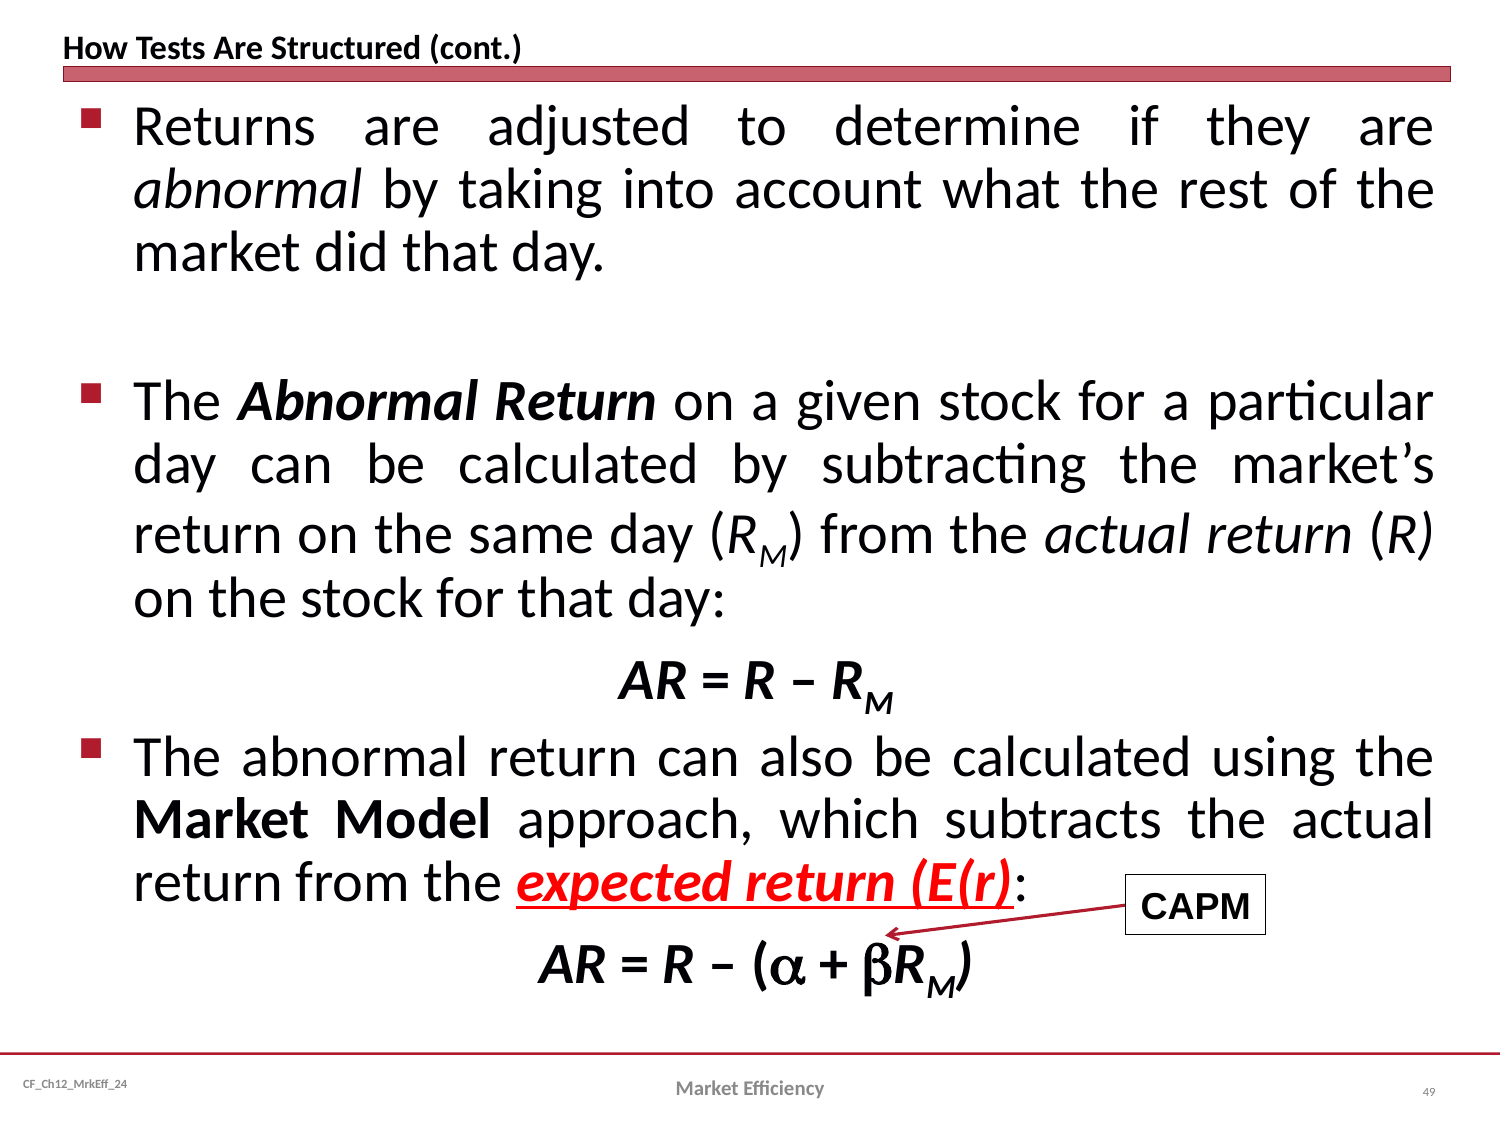

# How Tests Are Structured (cont.)
Returns are adjusted to determine if they are abnormal by taking into account what the rest of the market did that day.

The Abnormal Return on a given stock for a particular day can be calculated by subtracting the market’s return on the same day (RM) from the actual return (R) on the stock for that day:
AR = R – RM
The abnormal return can also be calculated using the Market Model approach, which subtracts the actual return from the expected return (E(r):
AR = R – (α + βRM)
CAPM
Market Efficiency
49